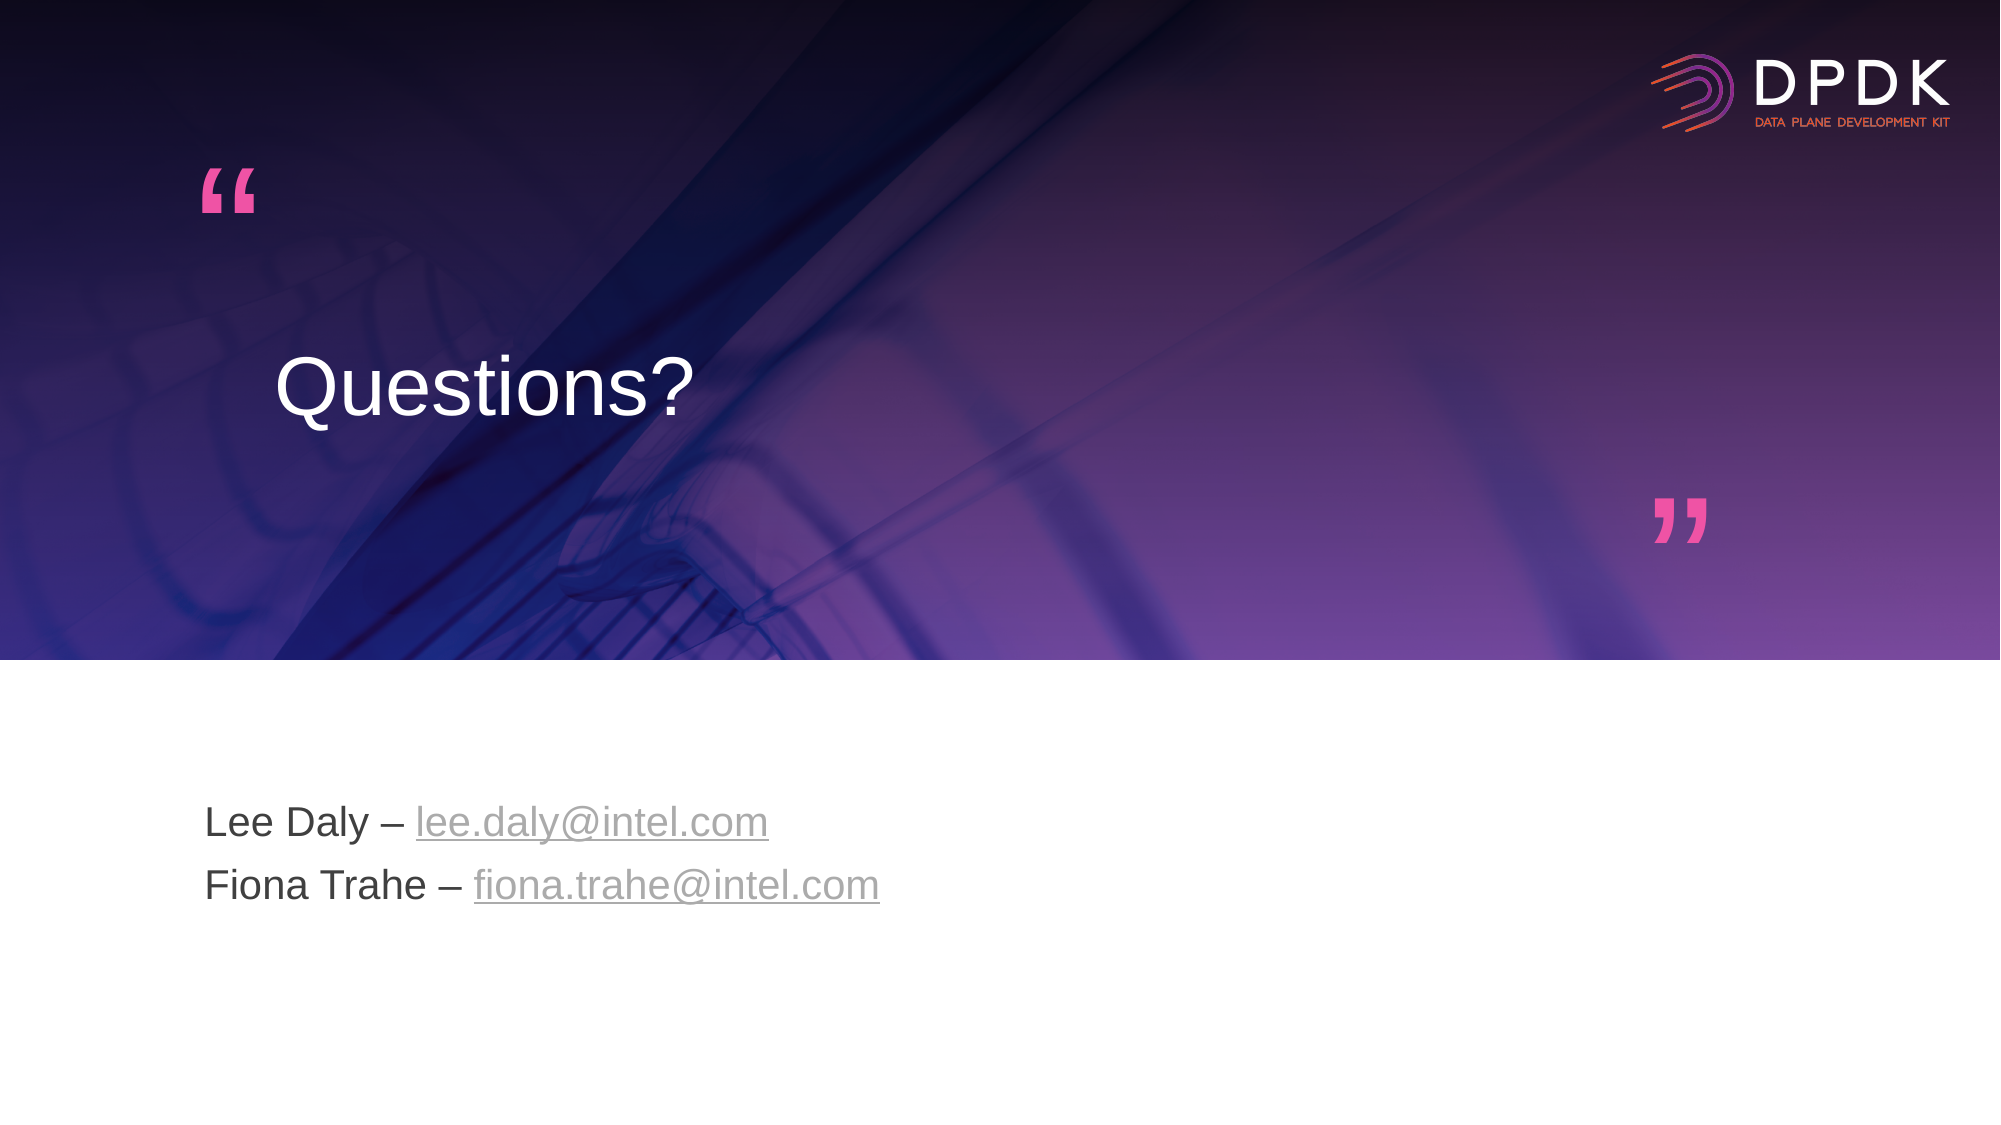

# Questions?

Lee Daly – lee.daly@intel.com
Fiona Trahe – fiona.trahe@intel.com